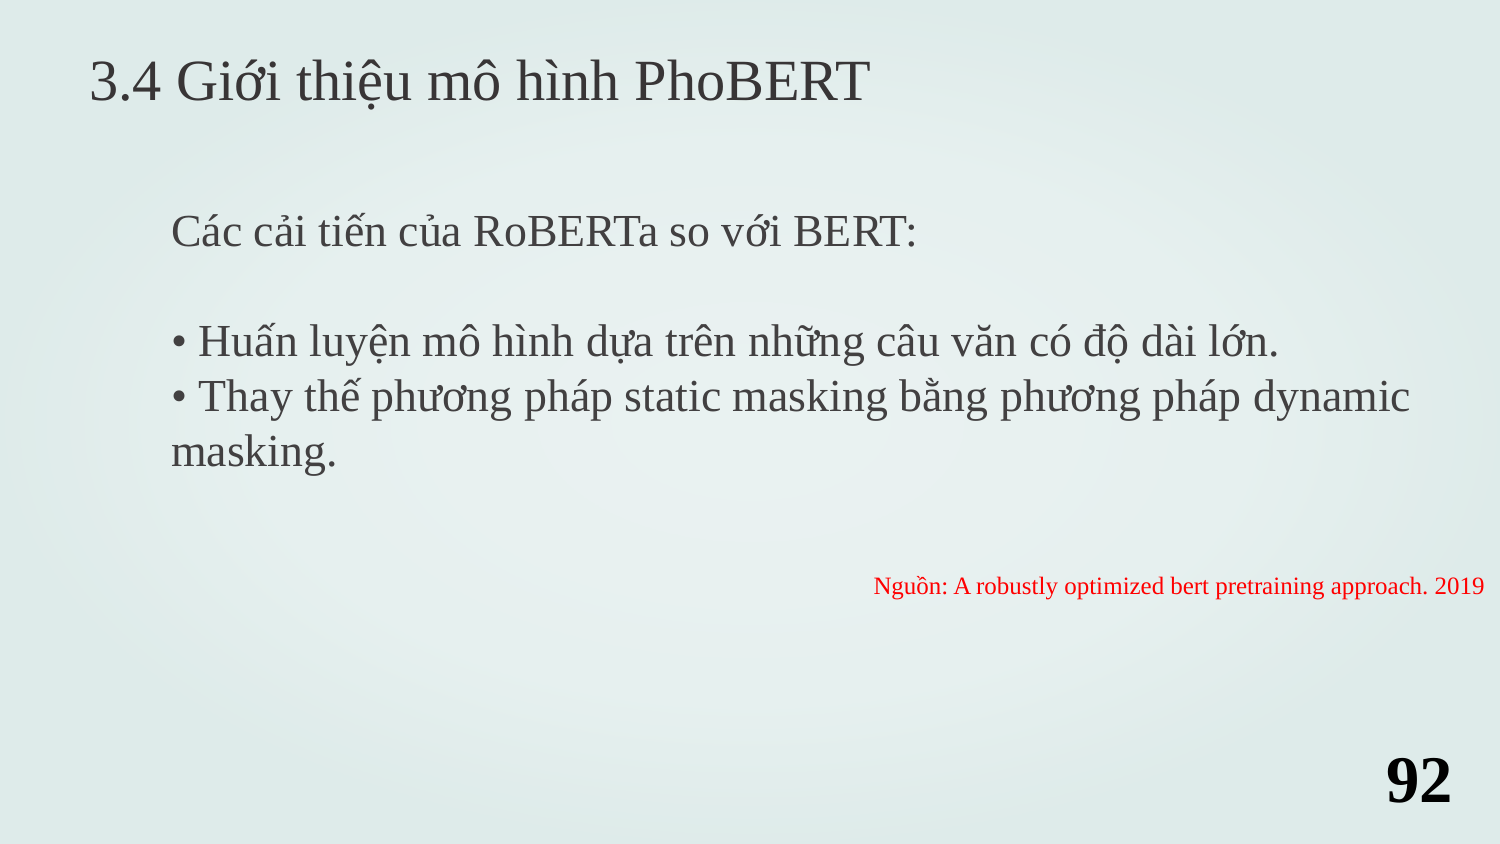

3.4 Giới thiệu mô hình PhoBERT
Các cải tiến của RoBERTa so với BERT:

• Huấn luyện mô hình dựa trên những câu văn có độ dài lớn.
• Thay thế phương pháp static masking bằng phương pháp dynamic masking.
Nguồn: A robustly optimized bert pretraining approach. 2019
92